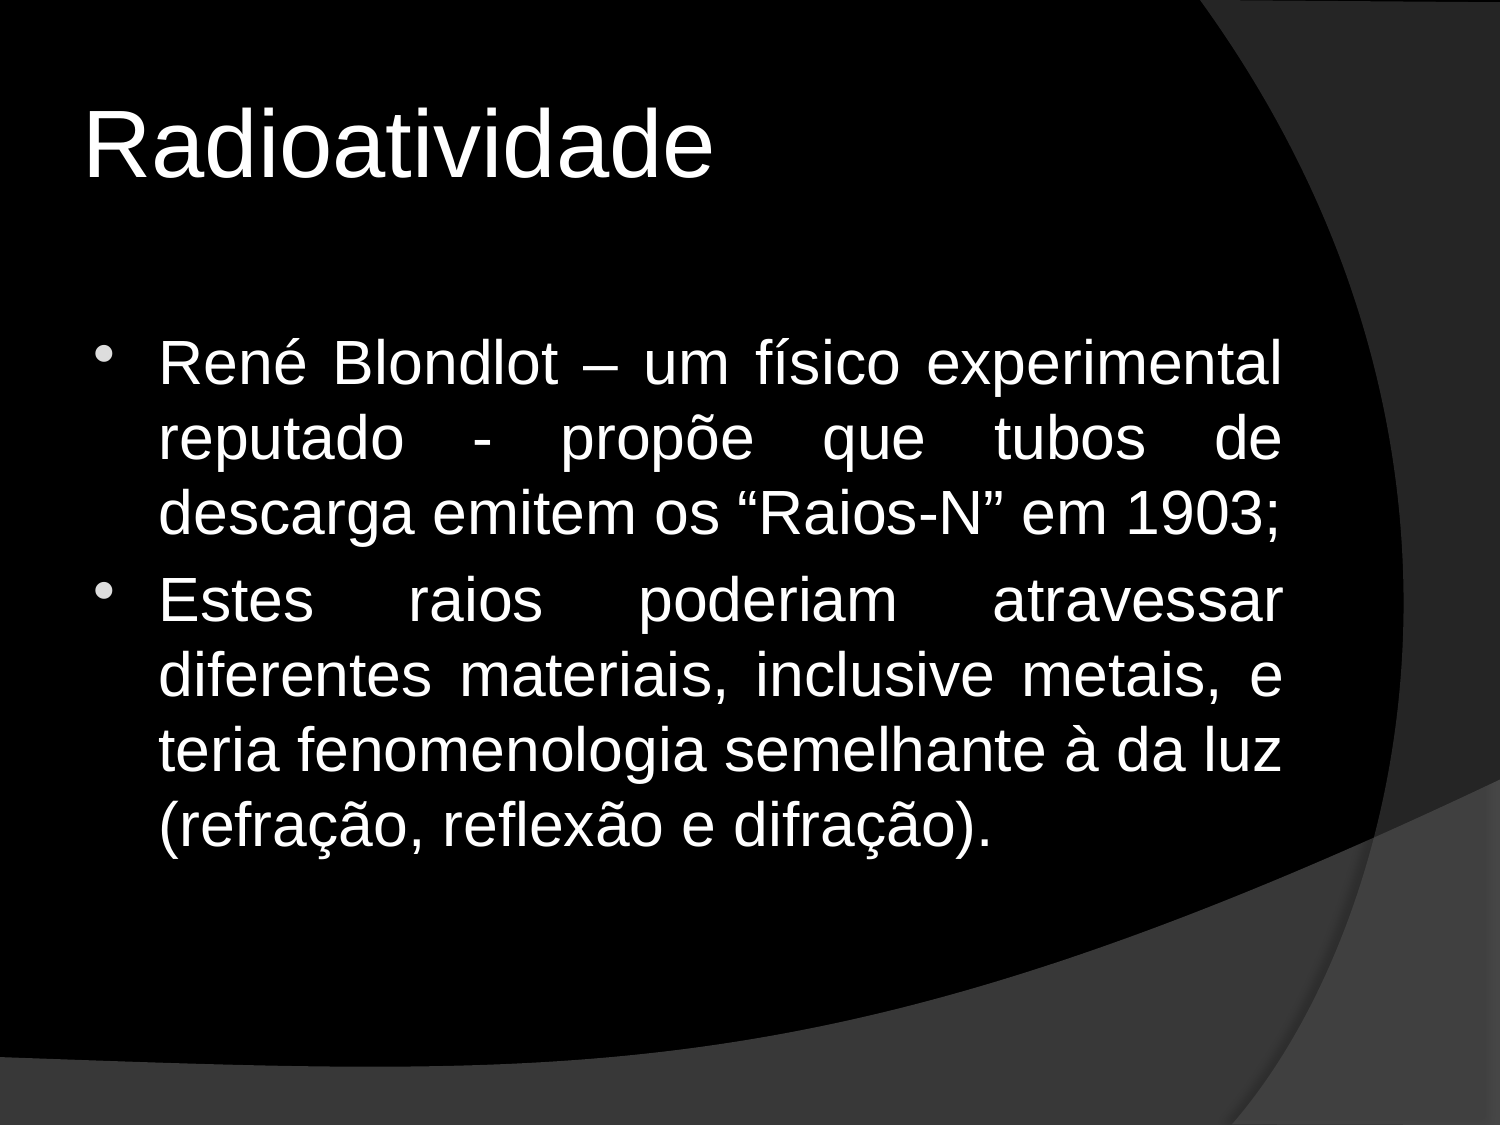

# Radioatividade
René Blondlot – um físico experimental reputado - propõe que tubos de descarga emitem os “Raios-N” em 1903;
Estes raios poderiam atravessar diferentes materiais, inclusive metais, e teria fenomenologia semelhante à da luz (refração, reflexão e difração).